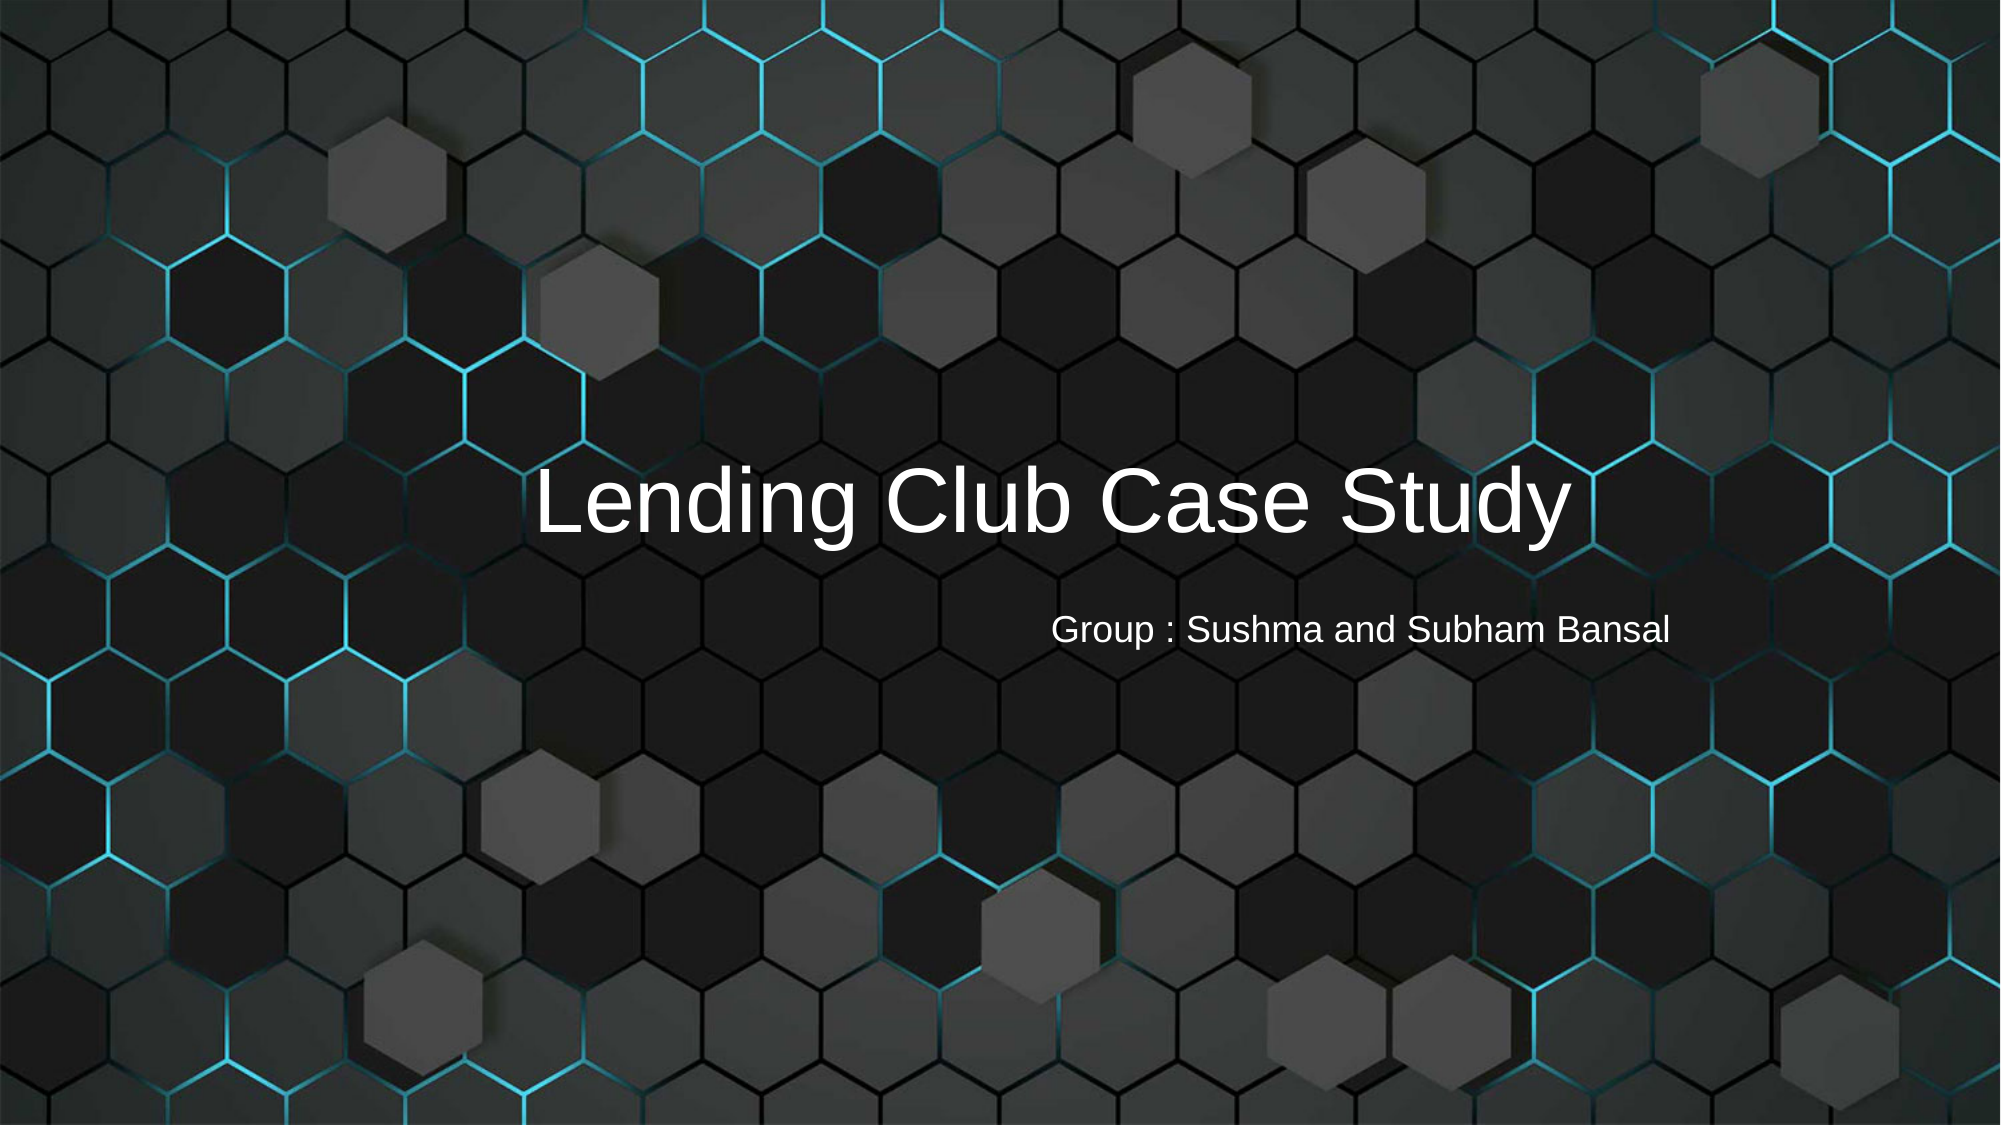

Lending Club Case Study
Group : Sushma and Subham Bansal